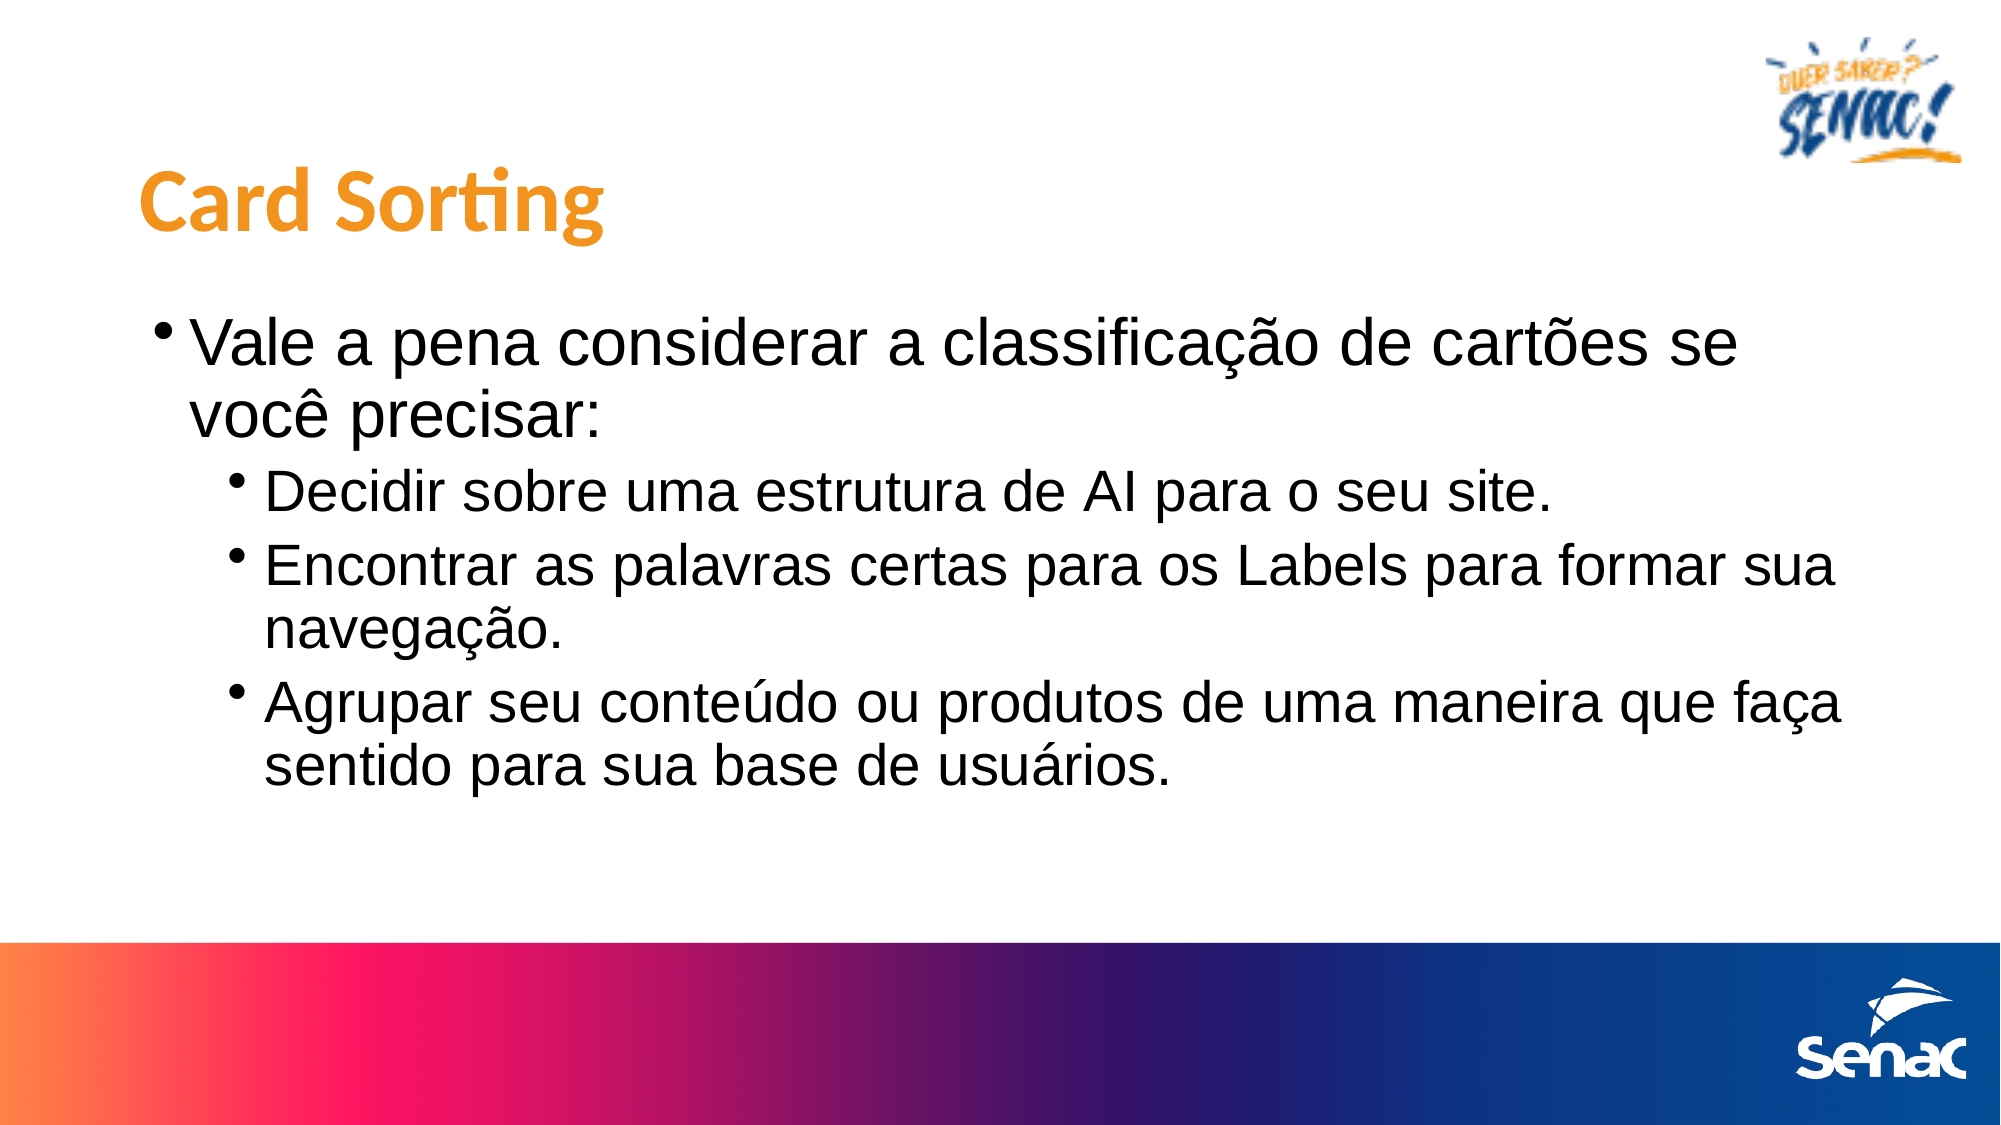

# Card Sorting
Vale a pena considerar a classificação de cartões se você precisar:
Decidir sobre uma estrutura de AI para o seu site.
Encontrar as palavras certas para os Labels para formar sua navegação.
Agrupar seu conteúdo ou produtos de uma maneira que faça sentido para sua base de usuários.